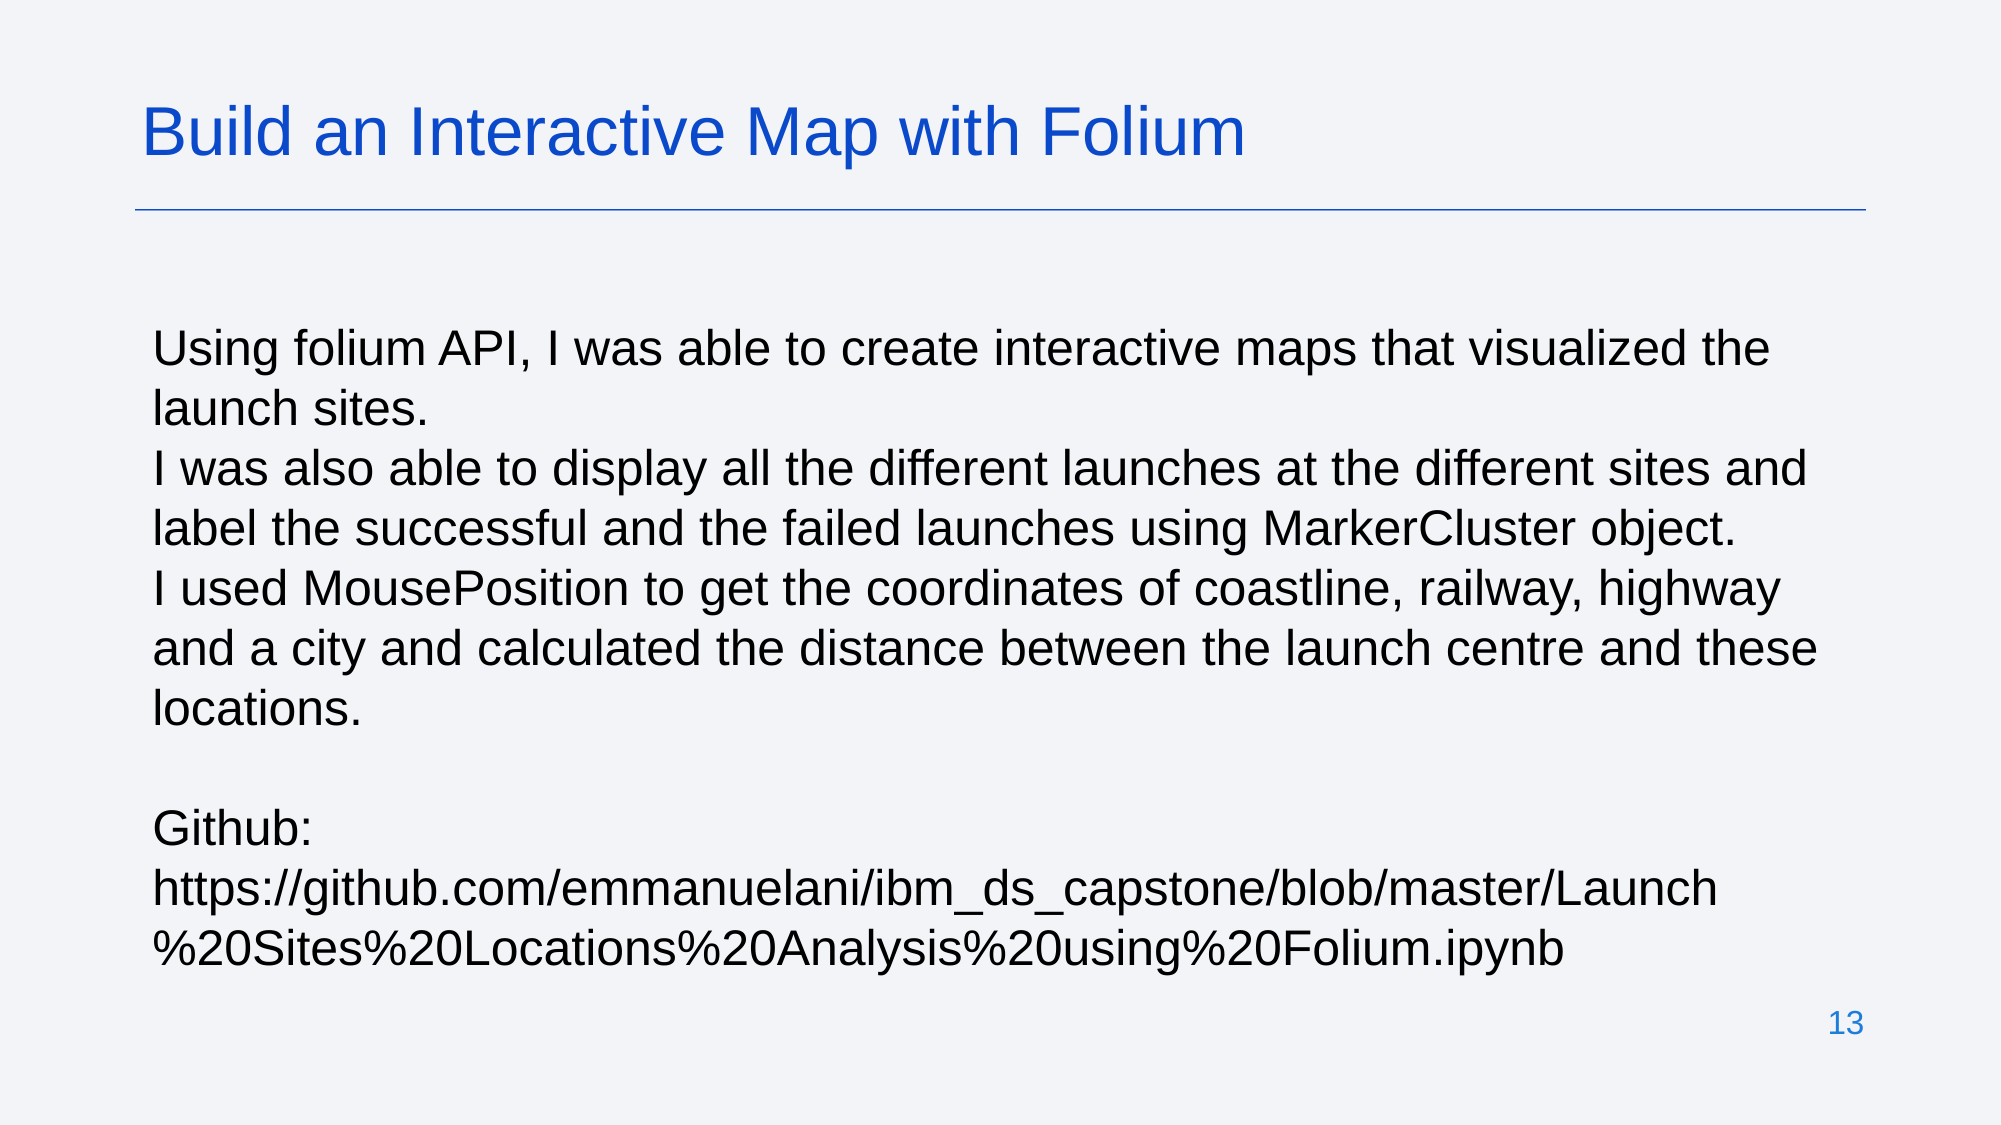

Build an Interactive Map with Folium
Using folium API, I was able to create interactive maps that visualized the launch sites.
I was also able to display all the different launches at the different sites and label the successful and the failed launches using MarkerCluster object.
I used MousePosition to get the coordinates of coastline, railway, highway and a city and calculated the distance between the launch centre and these locations.

Github: https://github.com/emmanuelani/ibm_ds_capstone/blob/master/Launch%20Sites%20Locations%20Analysis%20using%20Folium.ipynb
13